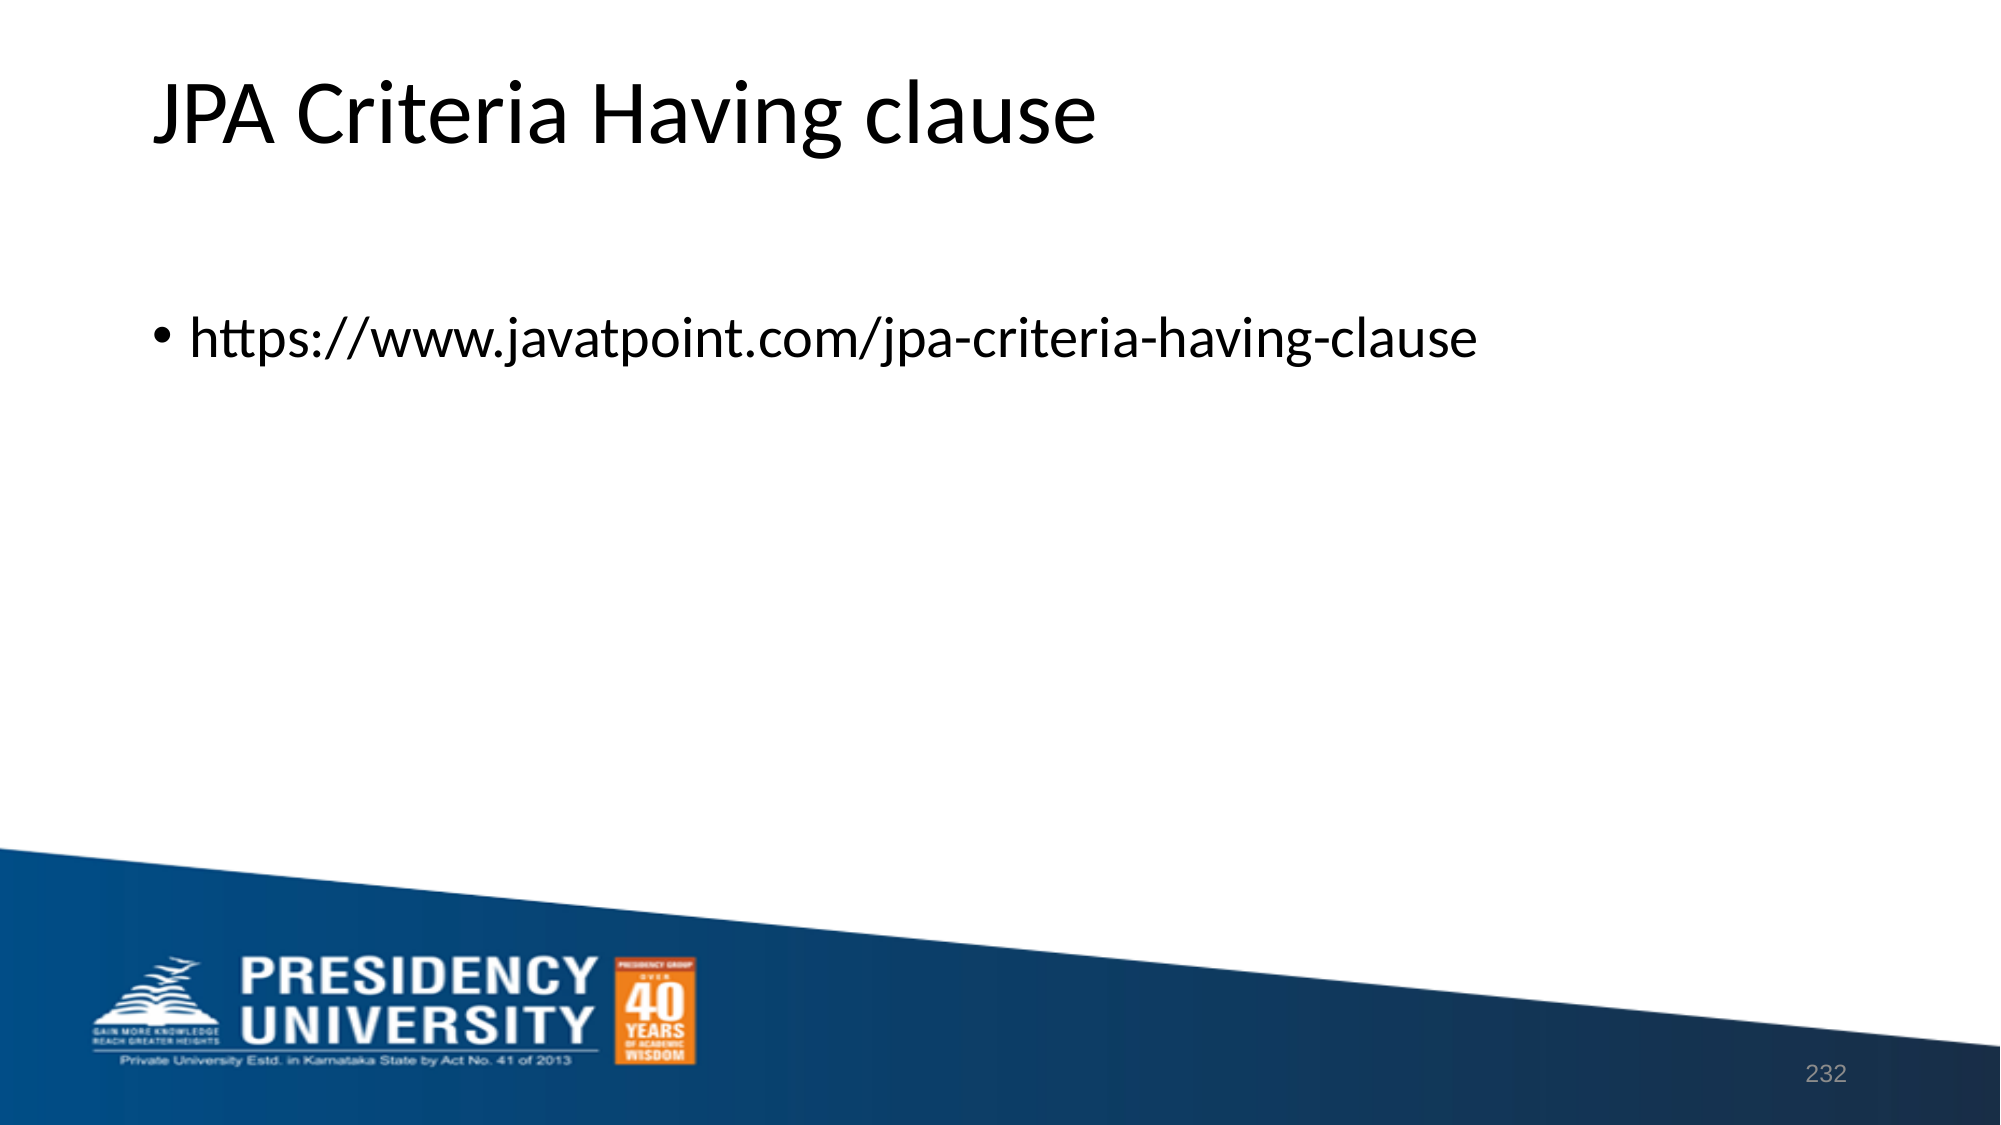

# JPA Criteria Having clause
https://www.javatpoint.com/jpa-criteria-having-clause
232